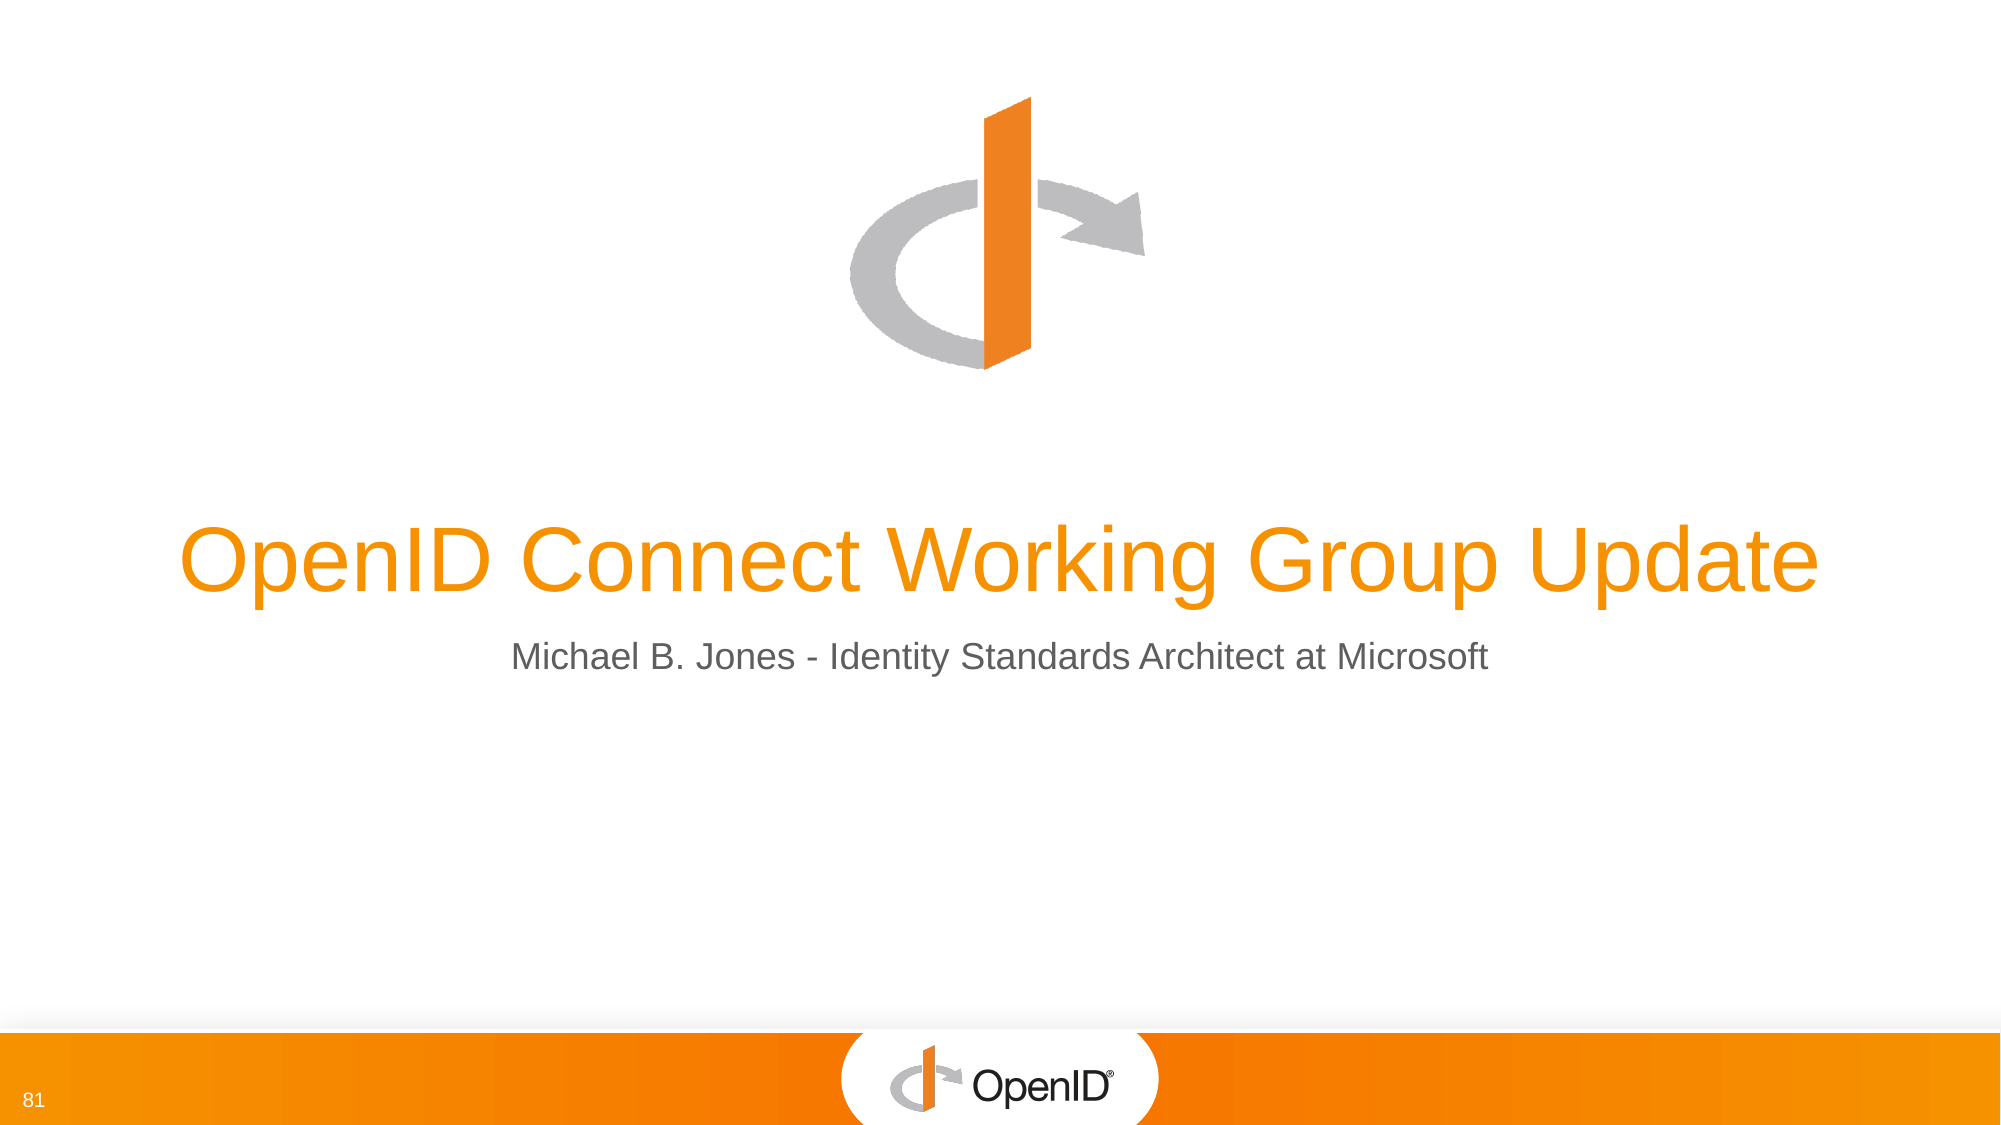

OpenID Connect Working Group Update
Michael B. Jones - Identity Standards Architect at Microsoft